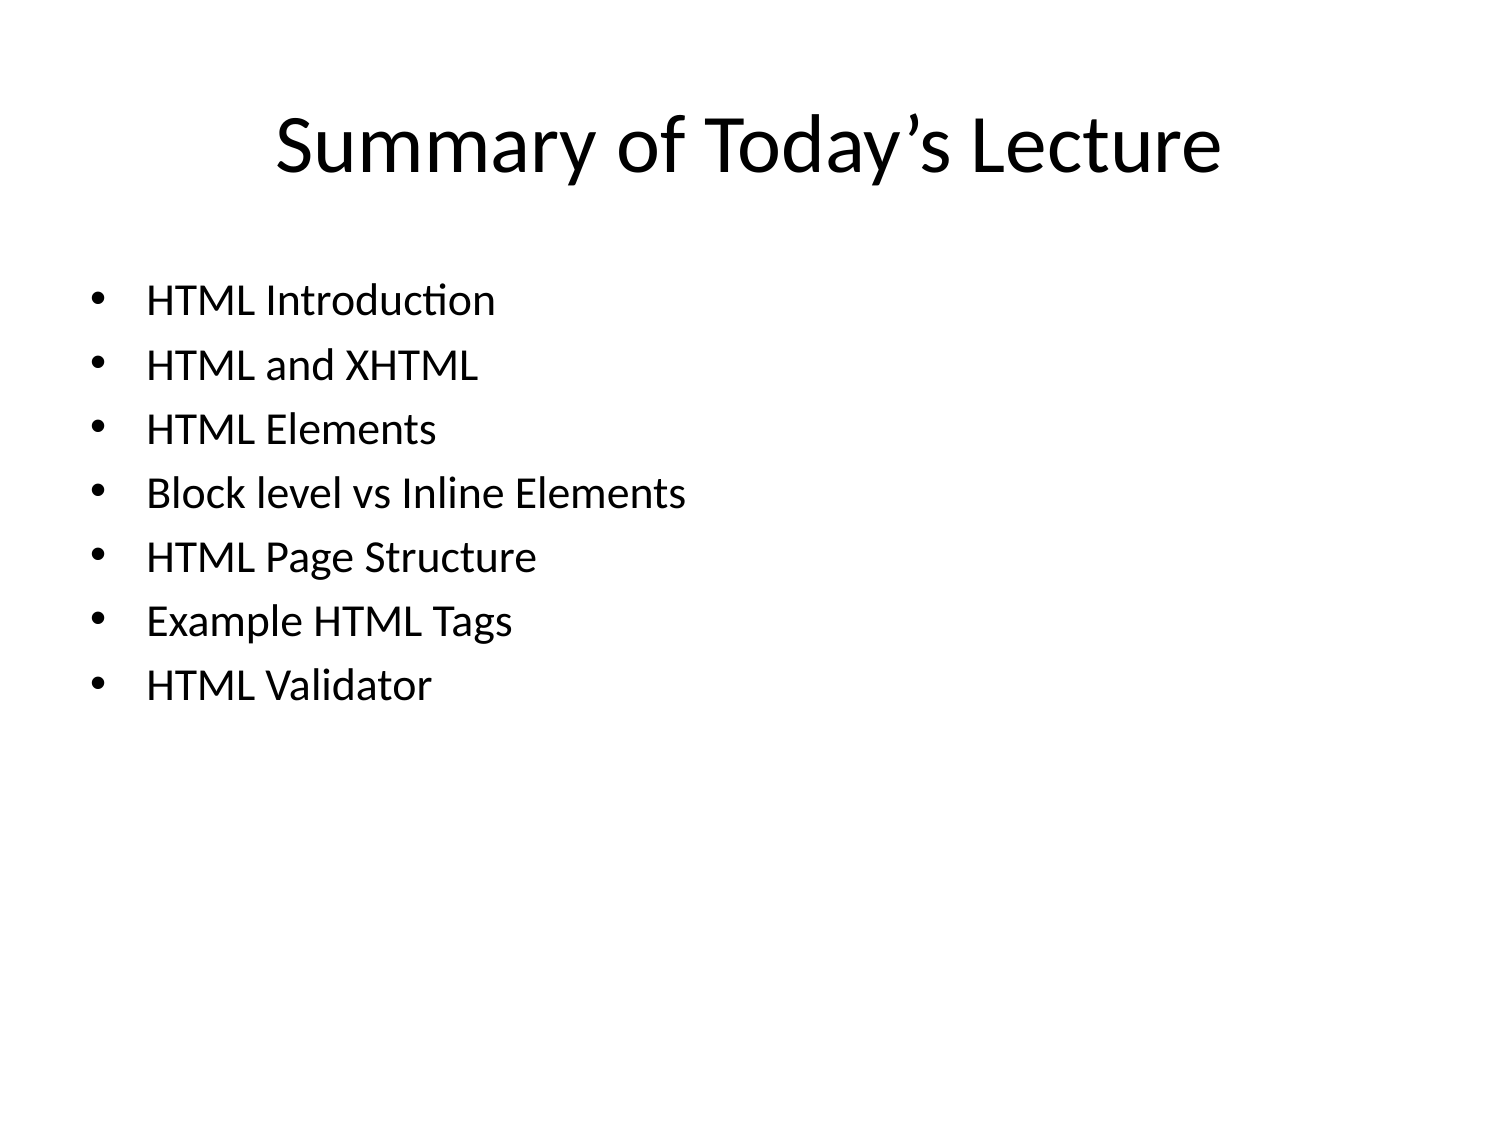

# Summary of Today’s Lecture
HTML Introduction
HTML and XHTML
HTML Elements
Block level vs Inline Elements
HTML Page Structure
Example HTML Tags
HTML Validator